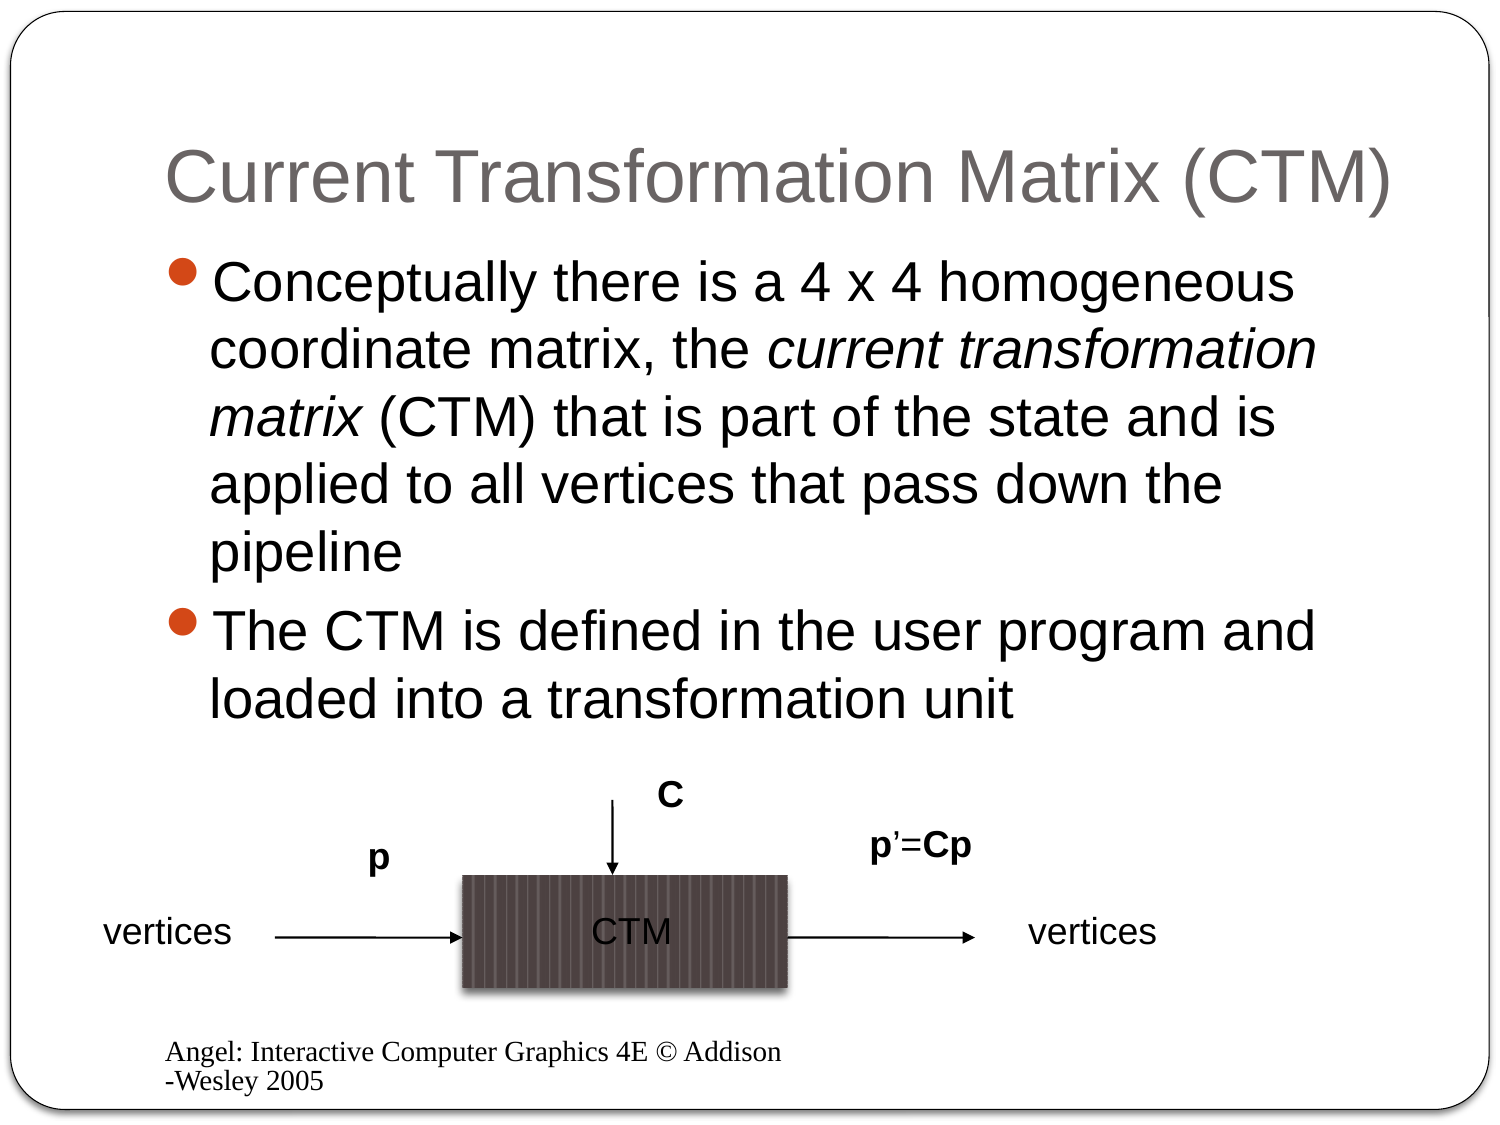

Current Transformation Matrix (CTM)
Conceptually there is a 4 x 4 homogeneous coordinate matrix, the current transformation matrix (CTM) that is part of the state and is applied to all vertices that pass down the pipeline
The CTM is defined in the user program and loaded into a transformation unit
C

p’=Cp
p

vertices
CTM
vertices

Angel: Interactive Computer Graphics 4E © Addison-Wesley 2005